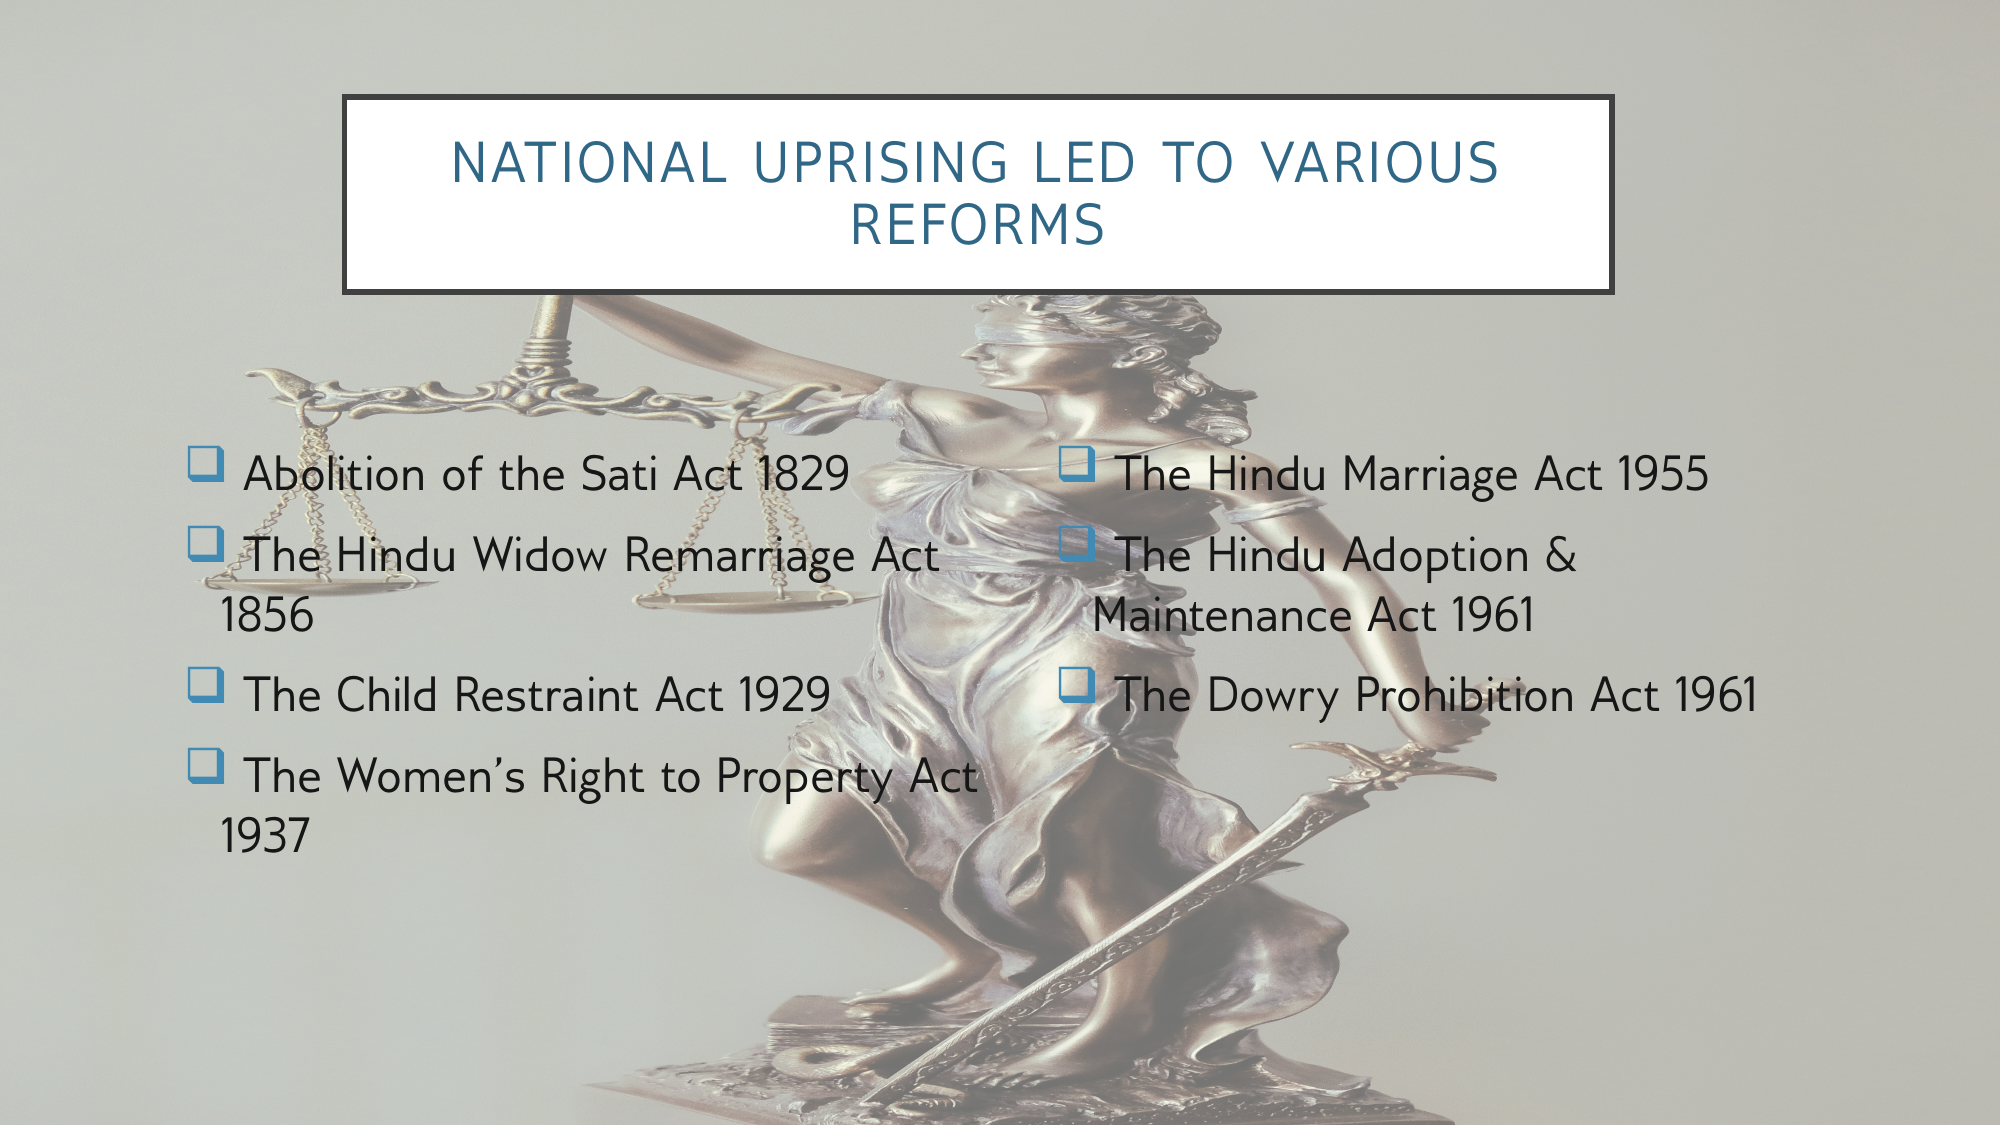

# National uprising led to various reforms
 Abolition of the Sati Act 1829
 The Hindu Widow Remarriage Act 1856
 The Child Restraint Act 1929
 The Women’s Right to Property Act 1937
 The Hindu Marriage Act 1955
 The Hindu Adoption &    Maintenance Act 1961
 The Dowry Prohibition Act 1961